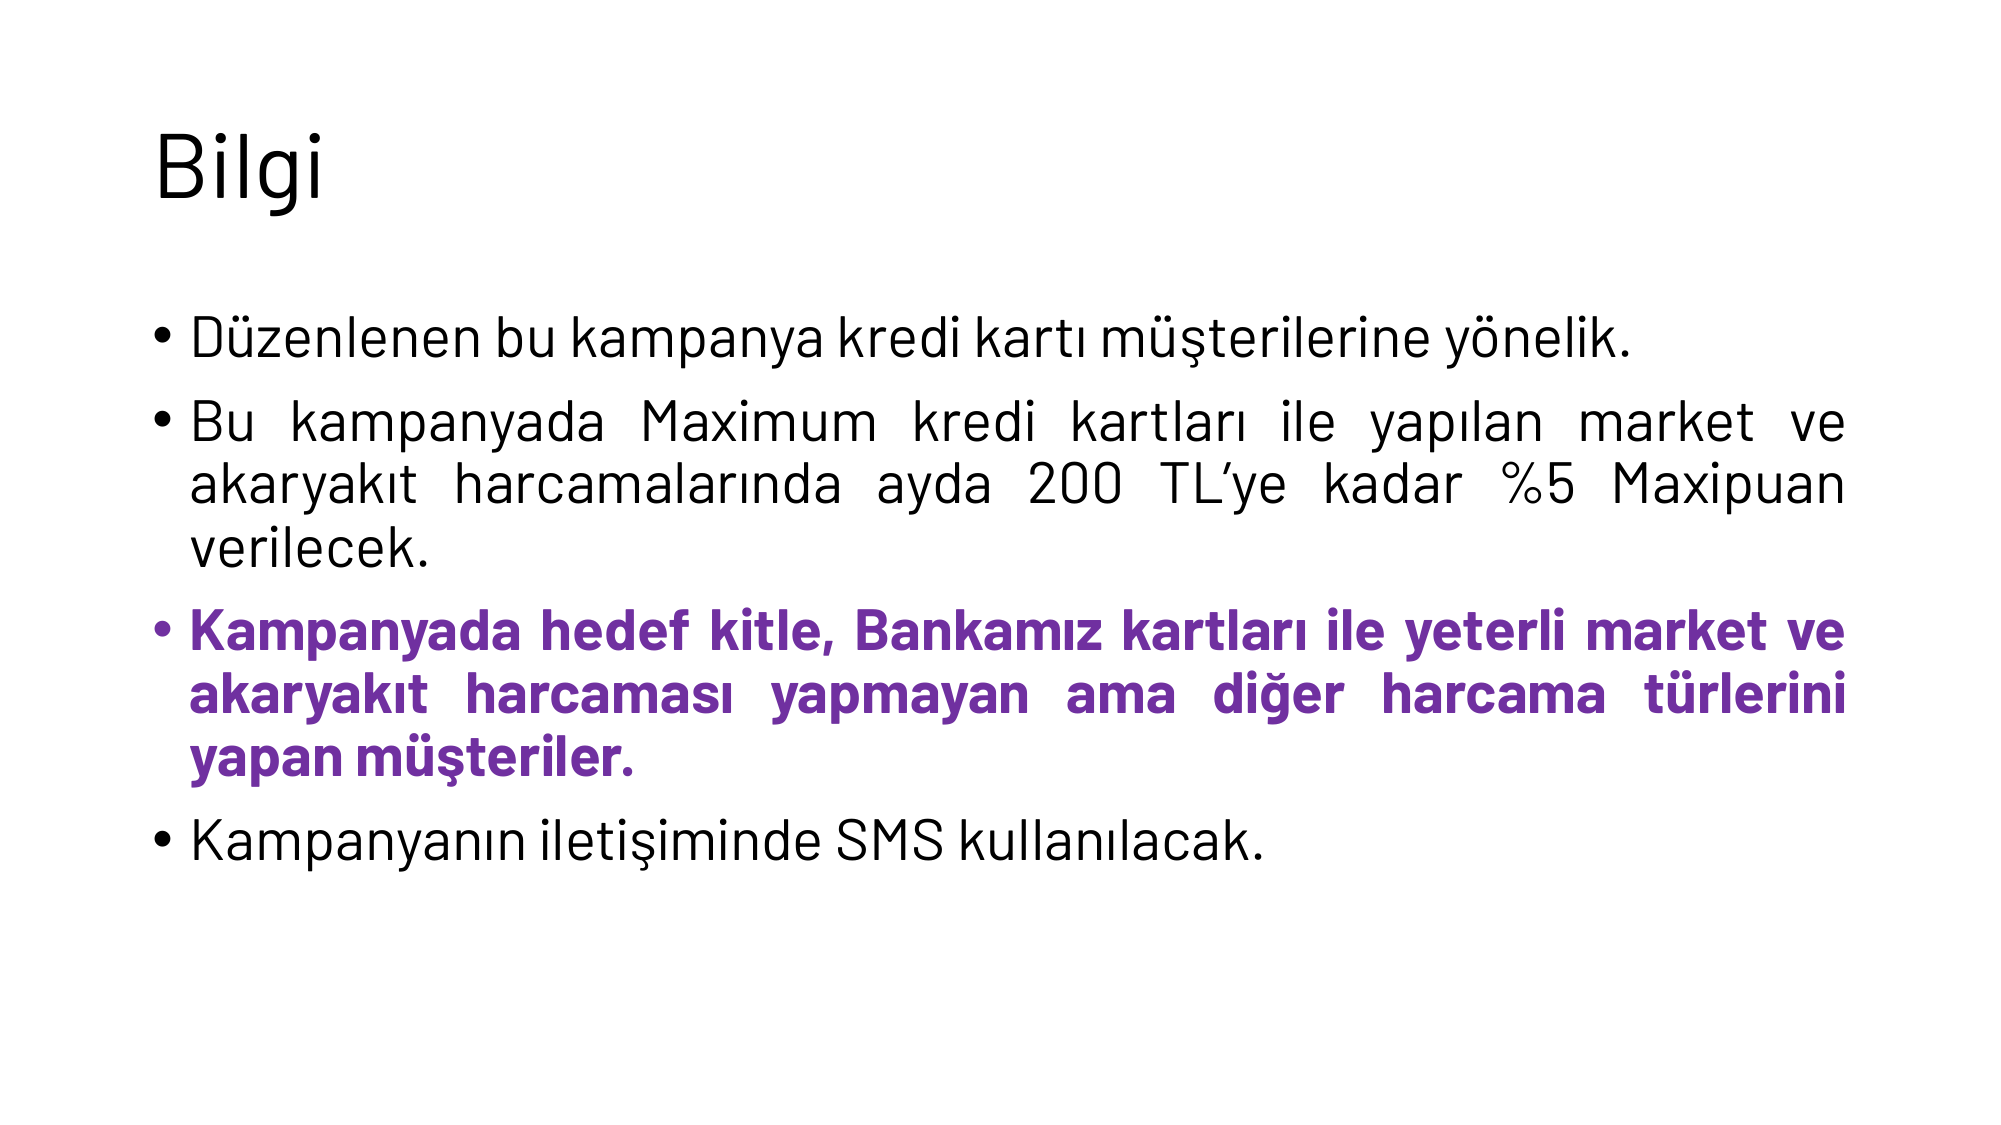

# Bilgi
Düzenlenen bu kampanya kredi kartı müşterilerine yönelik.
Bu kampanyada Maximum kredi kartları ile yapılan market ve akaryakıt harcamalarında ayda 200 TL’ye kadar %5 Maxipuan verilecek.
Kampanyada hedef kitle, Bankamız kartları ile yeterli market ve akaryakıt harcaması yapmayan ama diğer harcama türlerini yapan müşteriler.
Kampanyanın iletişiminde SMS kullanılacak.